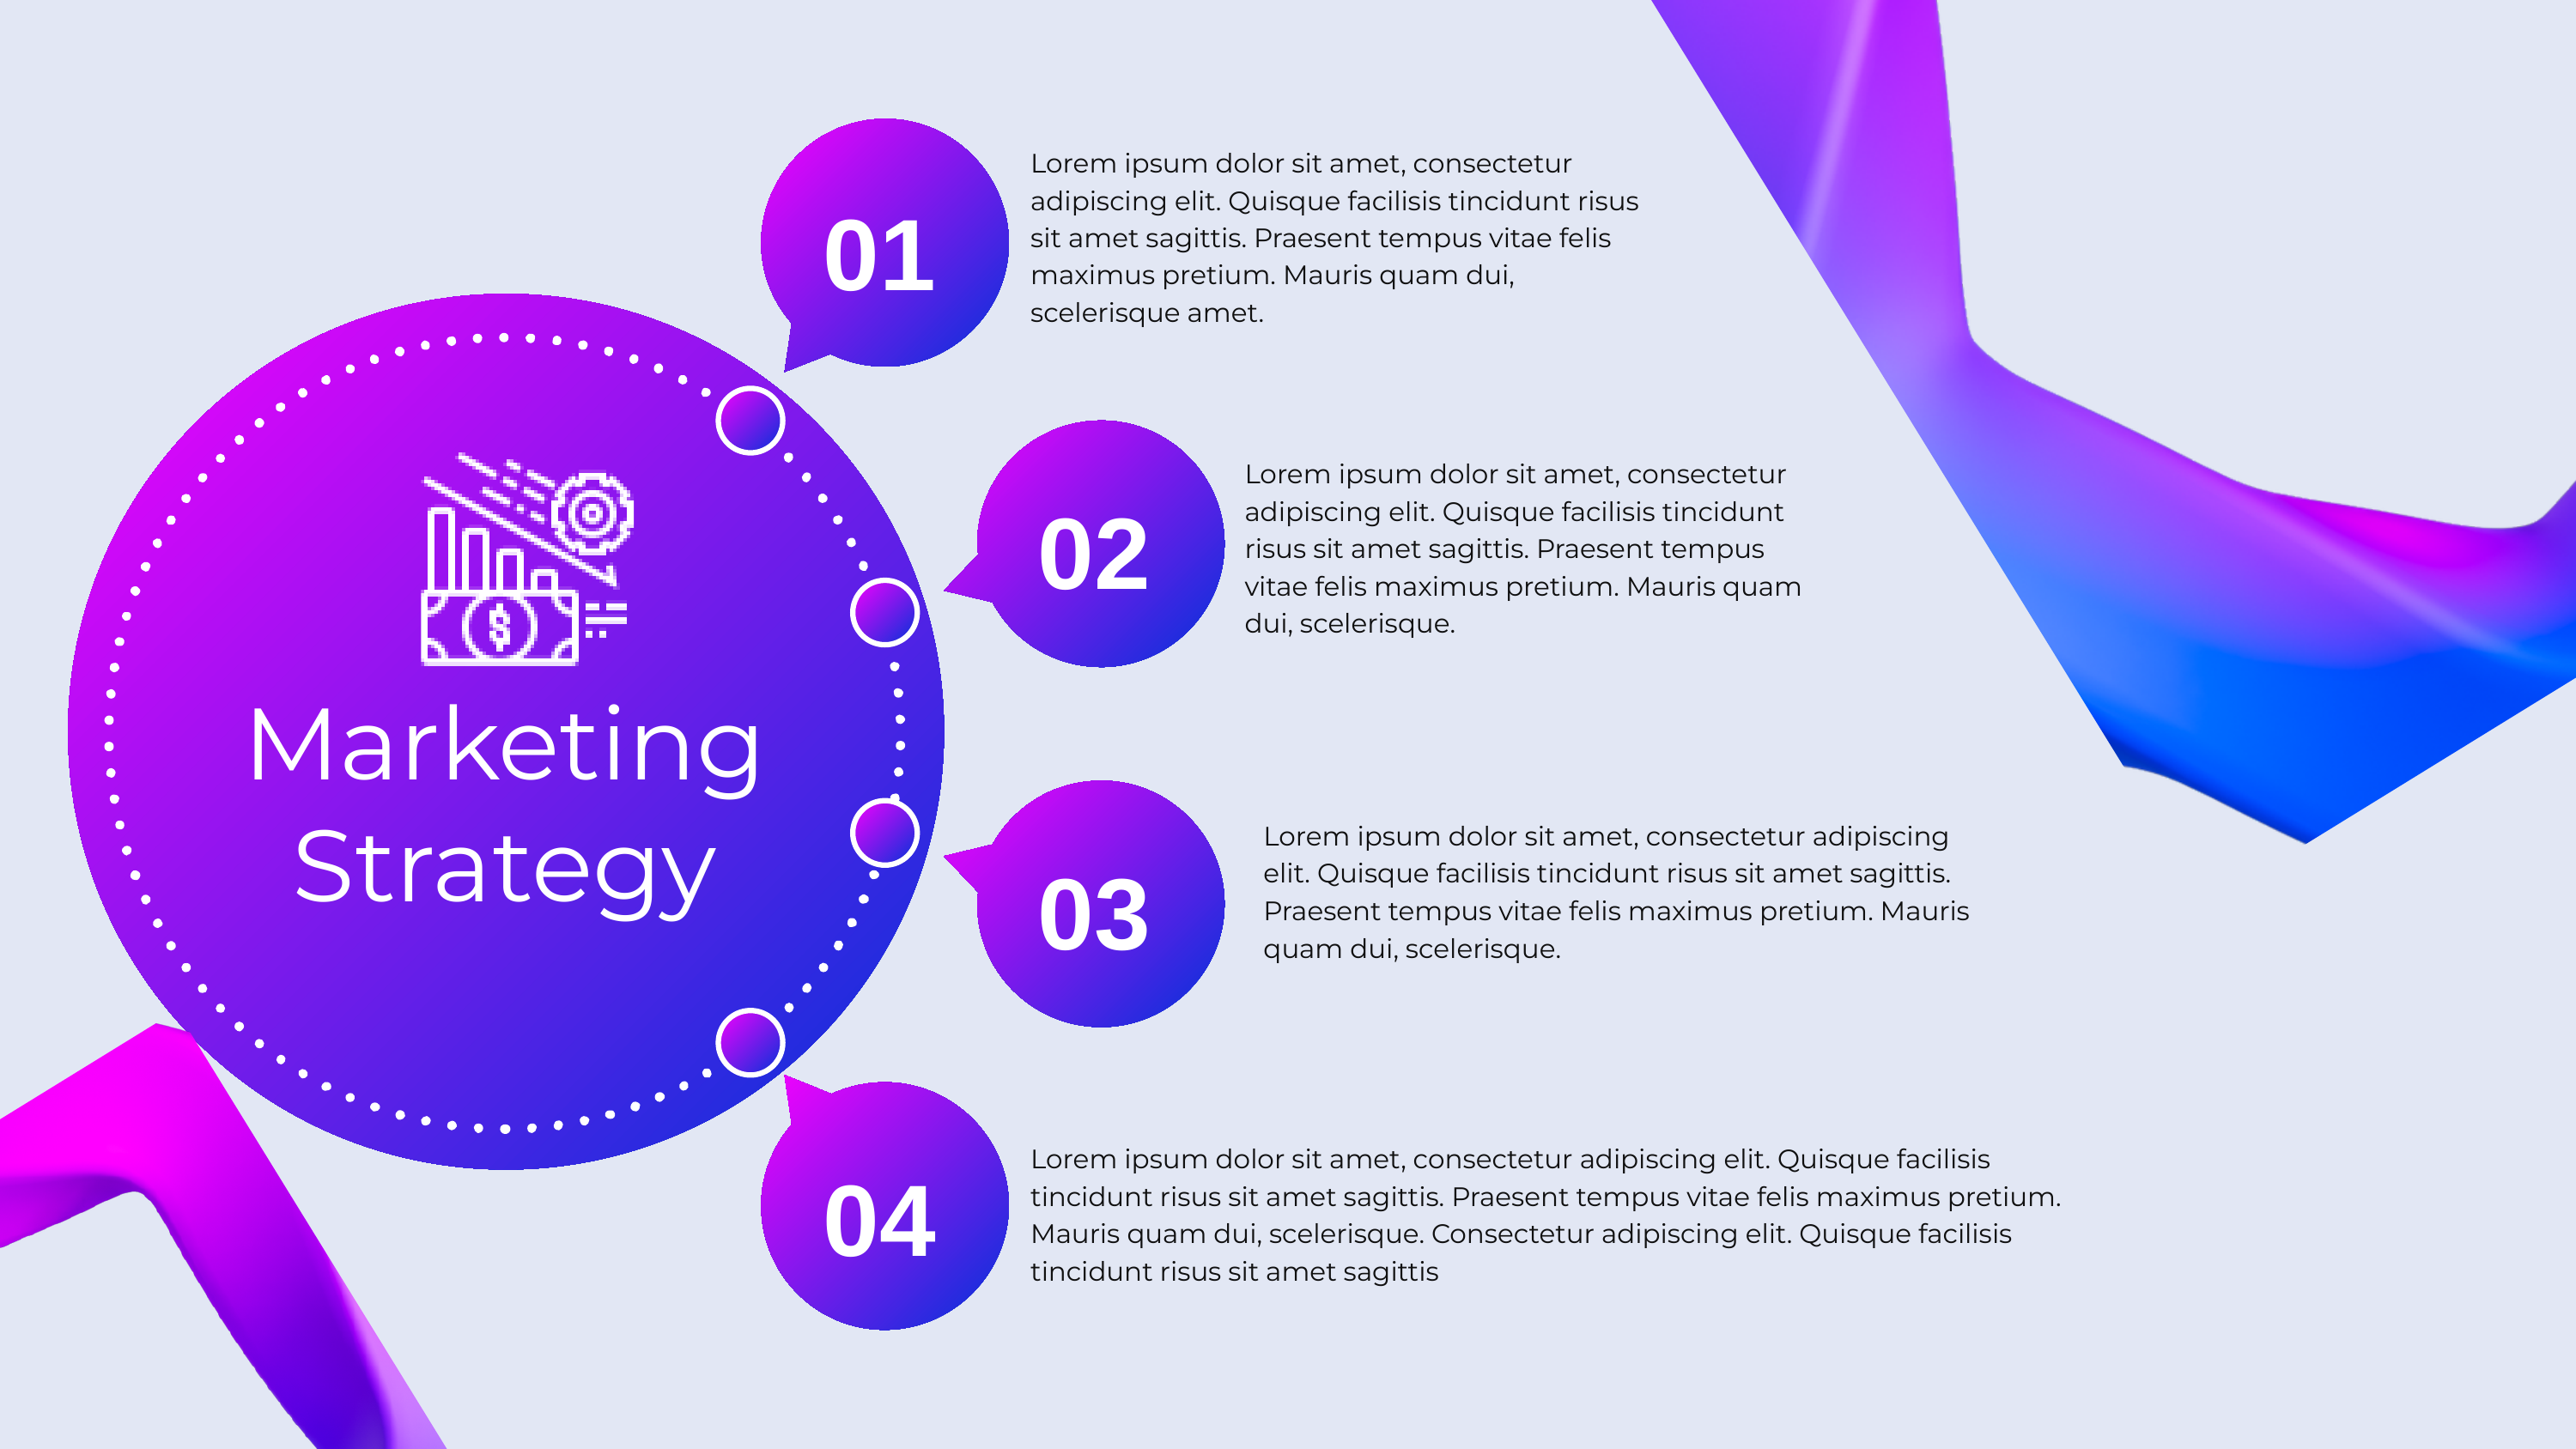

Lorem ipsum dolor sit amet, consectetur adipiscing elit. Quisque facilisis tincidunt risus sit amet sagittis. Praesent tempus vitae felis maximus pretium. Mauris quam dui, scelerisque amet.
01

Lorem ipsum dolor sit amet, consectetur adipiscing elit. Quisque facilisis tincidunt risus sit amet sagittis. Praesent tempus vitae felis maximus pretium. Mauris quam dui, scelerisque.

02

Marketing Strategy

Lorem ipsum dolor sit amet, consectetur adipiscing elit. Quisque facilisis tincidunt risus sit amet sagittis. Praesent tempus vitae felis maximus pretium. Mauris quam dui, scelerisque.
03

04
Lorem ipsum dolor sit amet, consectetur adipiscing elit. Quisque facilisis tincidunt risus sit amet sagittis. Praesent tempus vitae felis maximus pretium. Mauris quam dui, scelerisque. Consectetur adipiscing elit. Quisque facilisis tincidunt risus sit amet sagittis